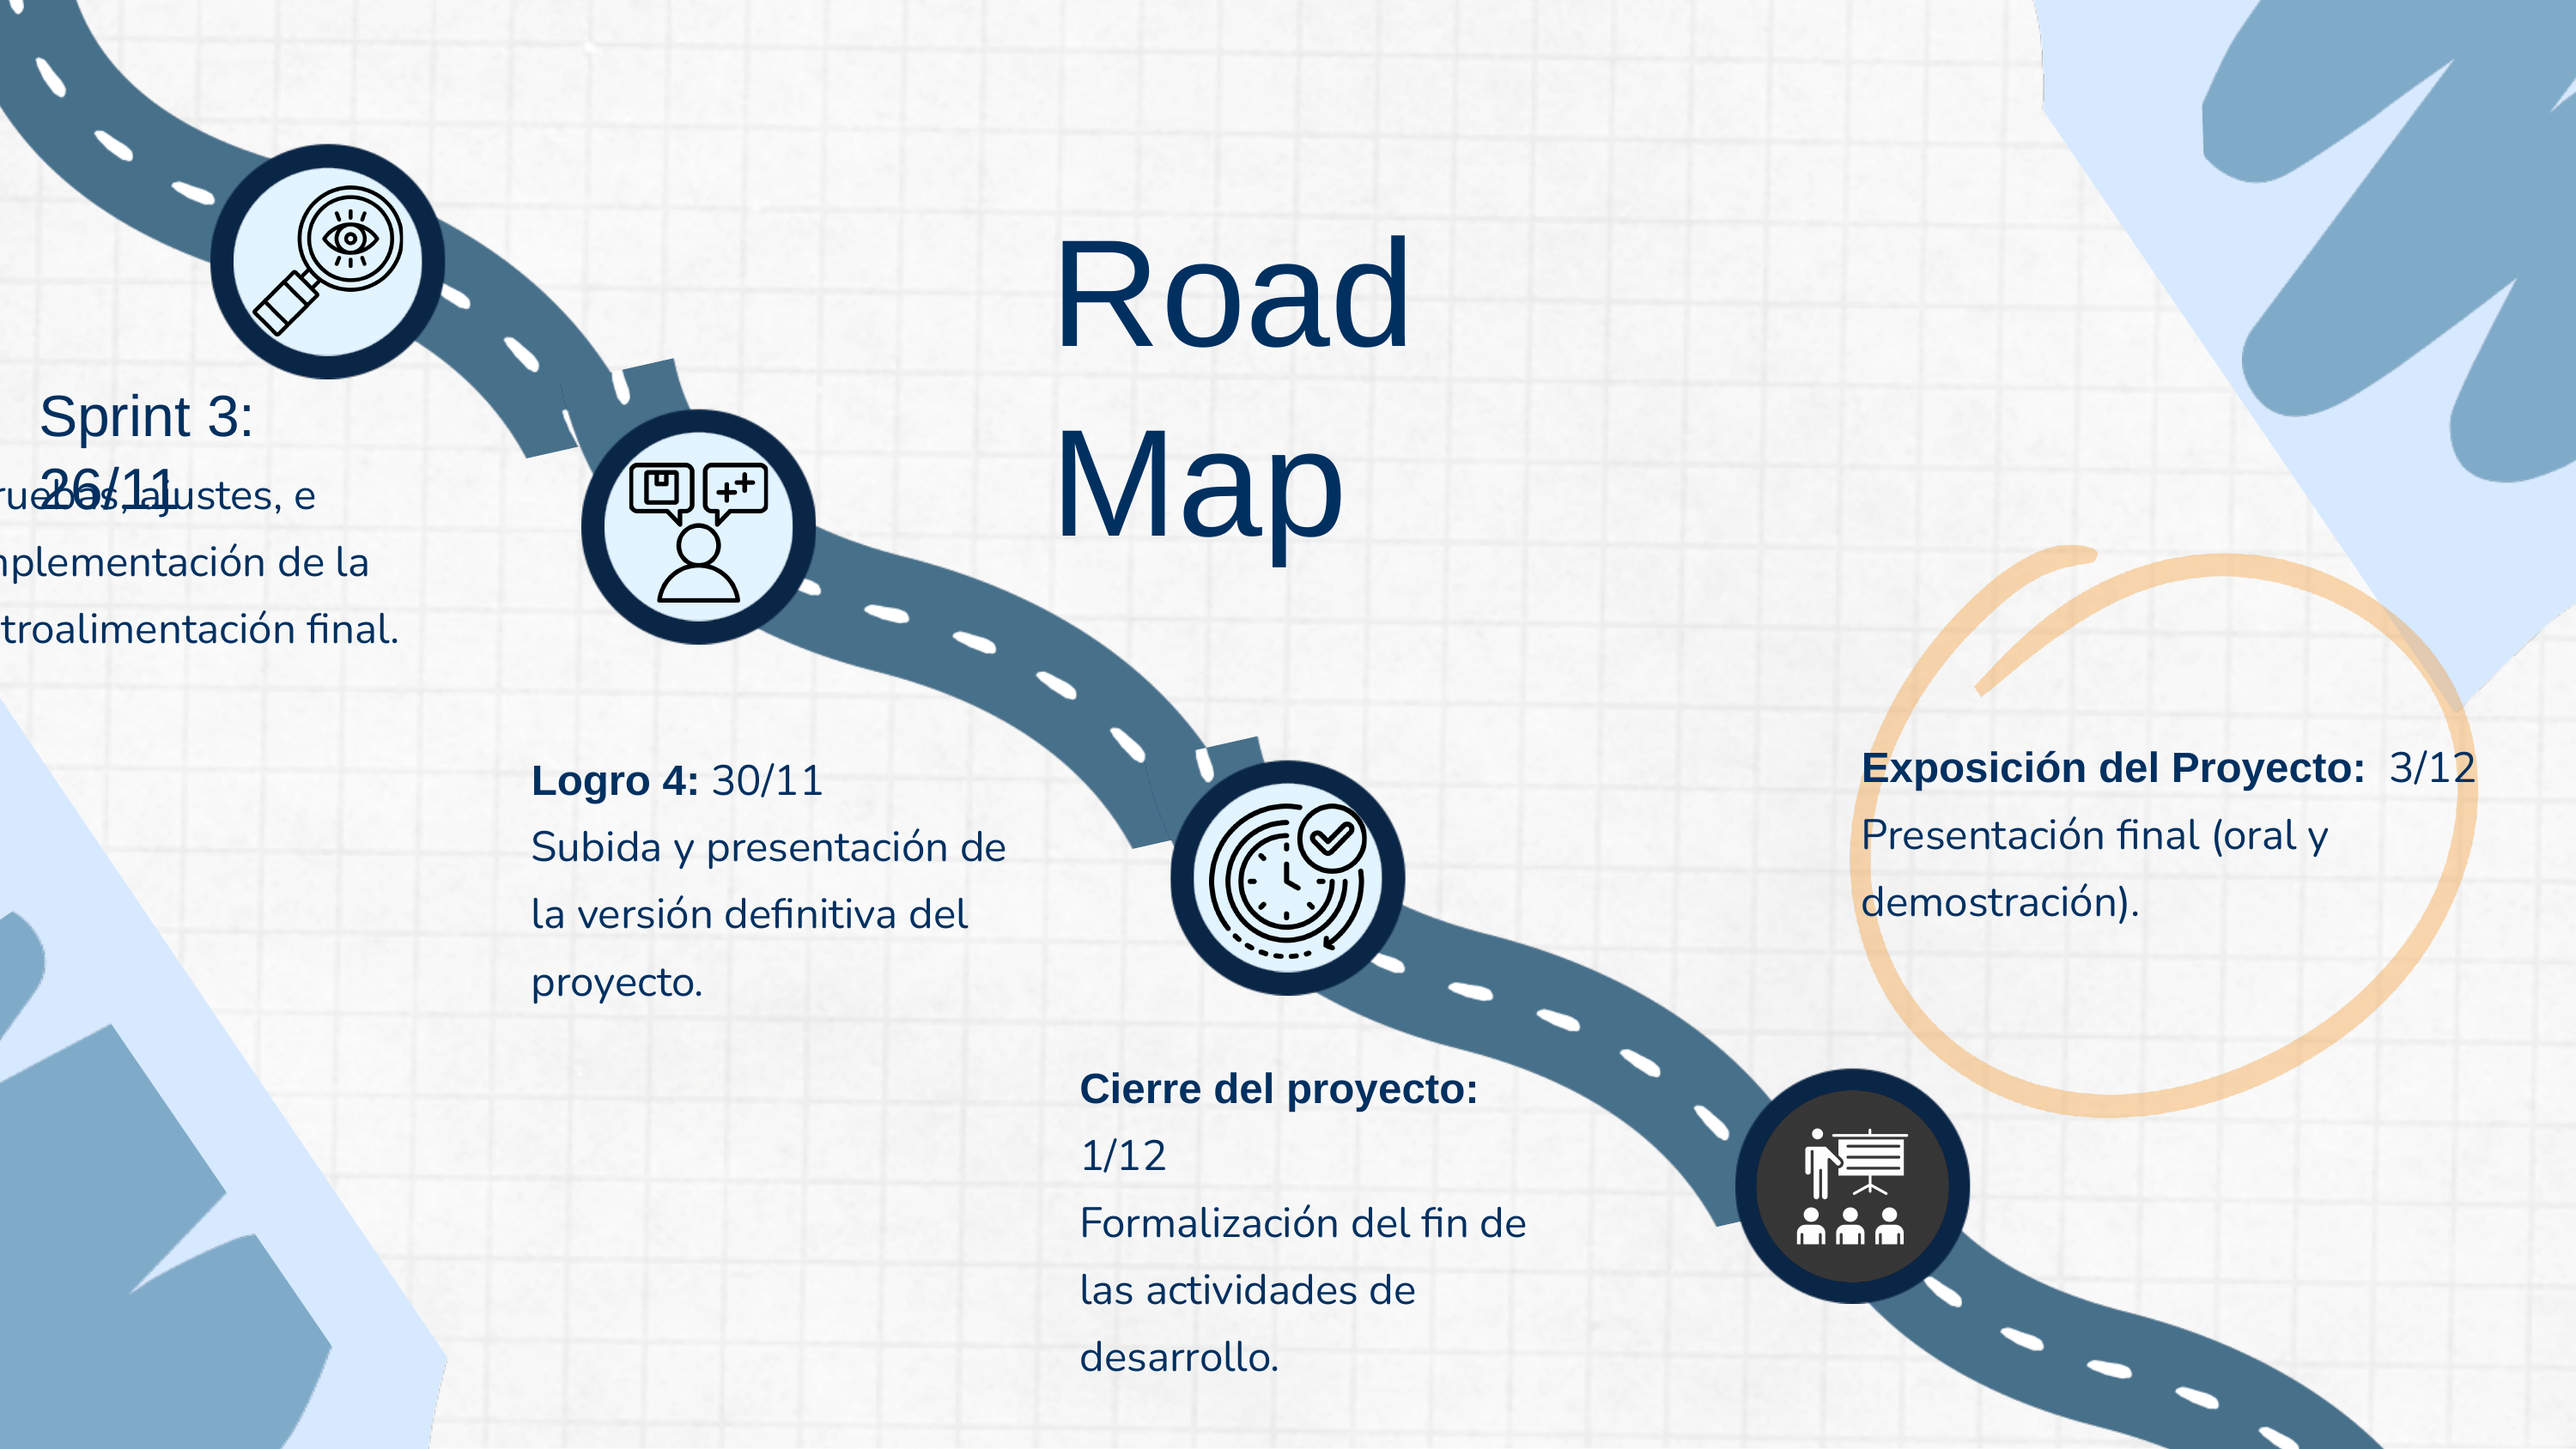

Road Map

Sprint 3: 26/11

Pruebas, ajustes, e implementación de la retroalimentación final.

Exposición del Proyecto:  3/12
Presentación final (oral y demostración).

Logro 4: 30/11
Subida y presentación de la versión definitiva del proyecto.

Cierre del proyecto: 1/12
Formalización del fin de las actividades de desarrollo.